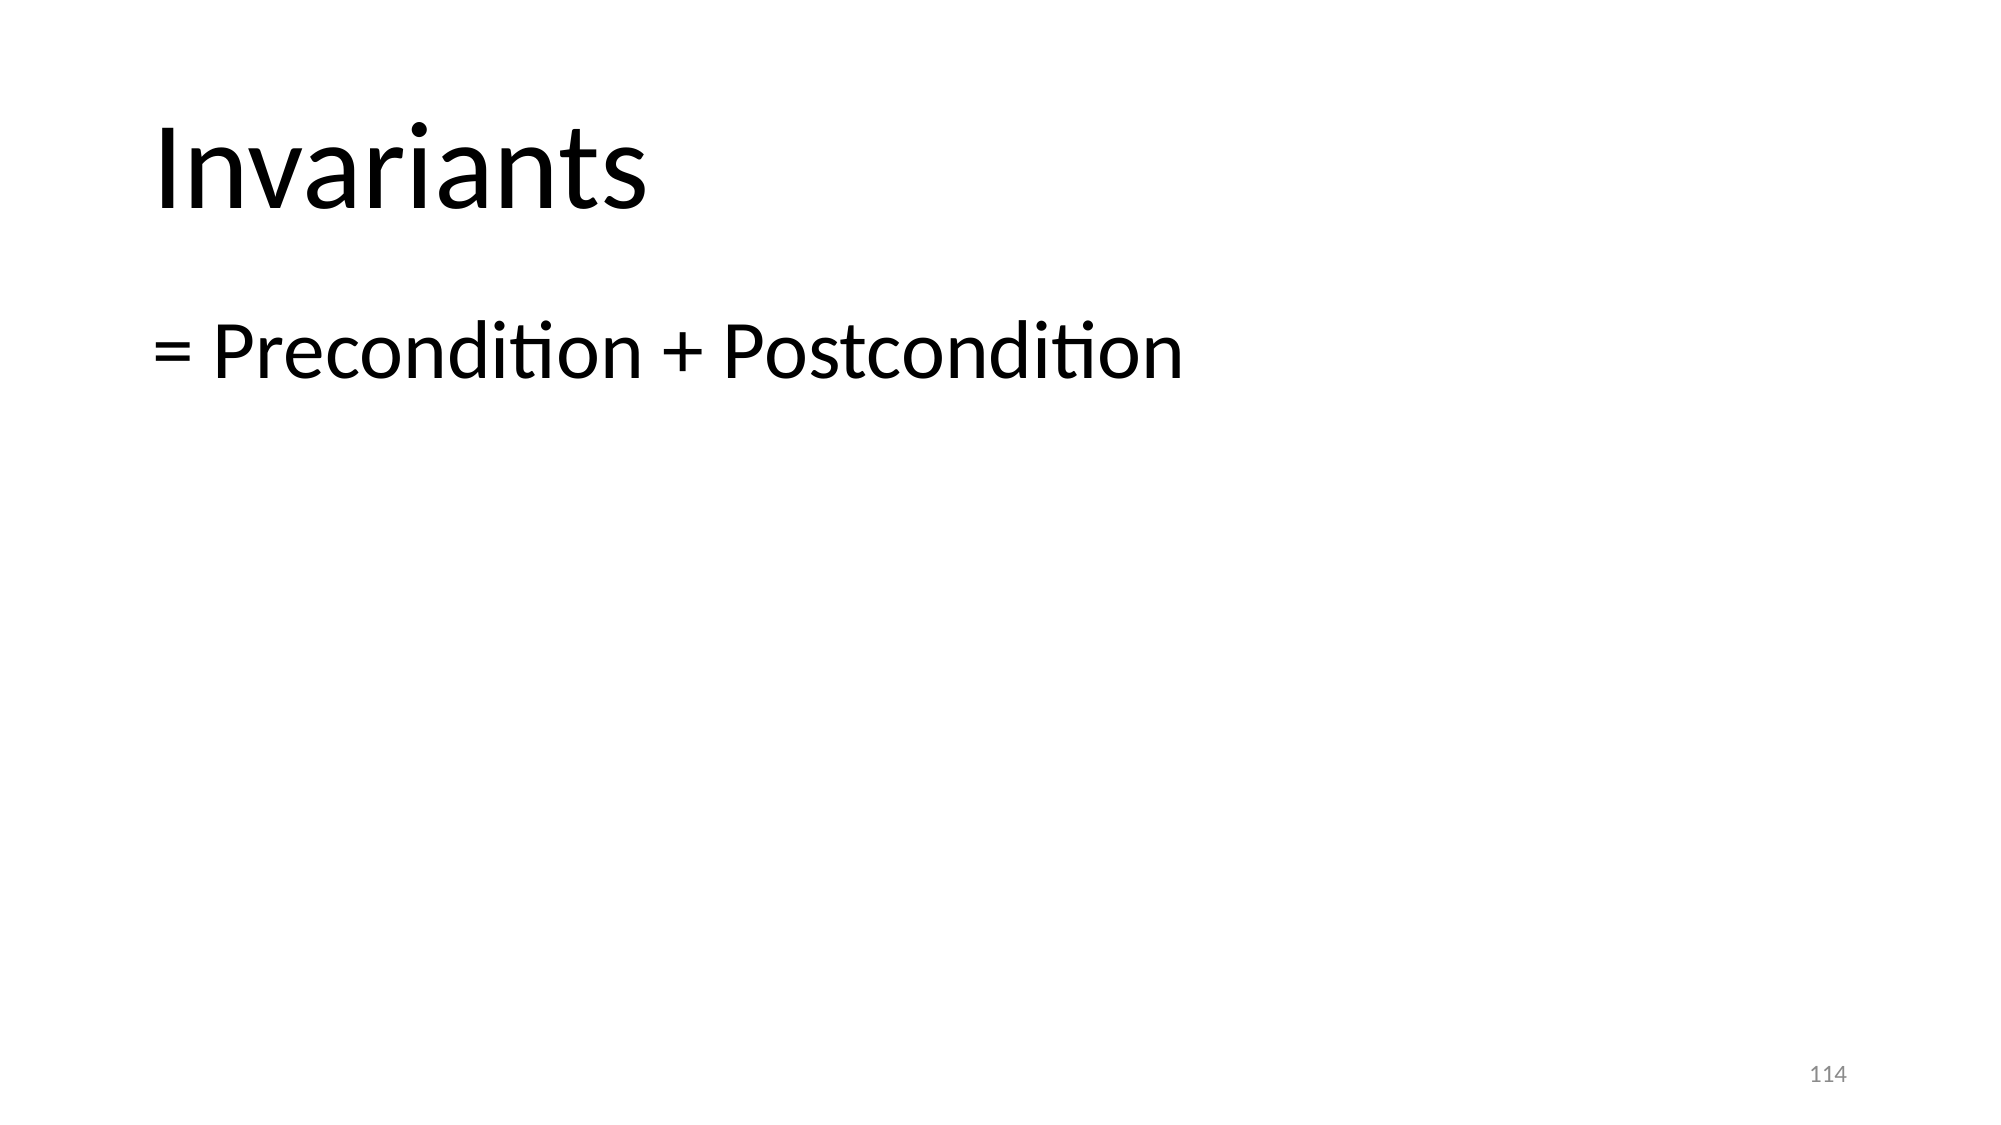

# Invariants
= Precondition + Postcondition
114